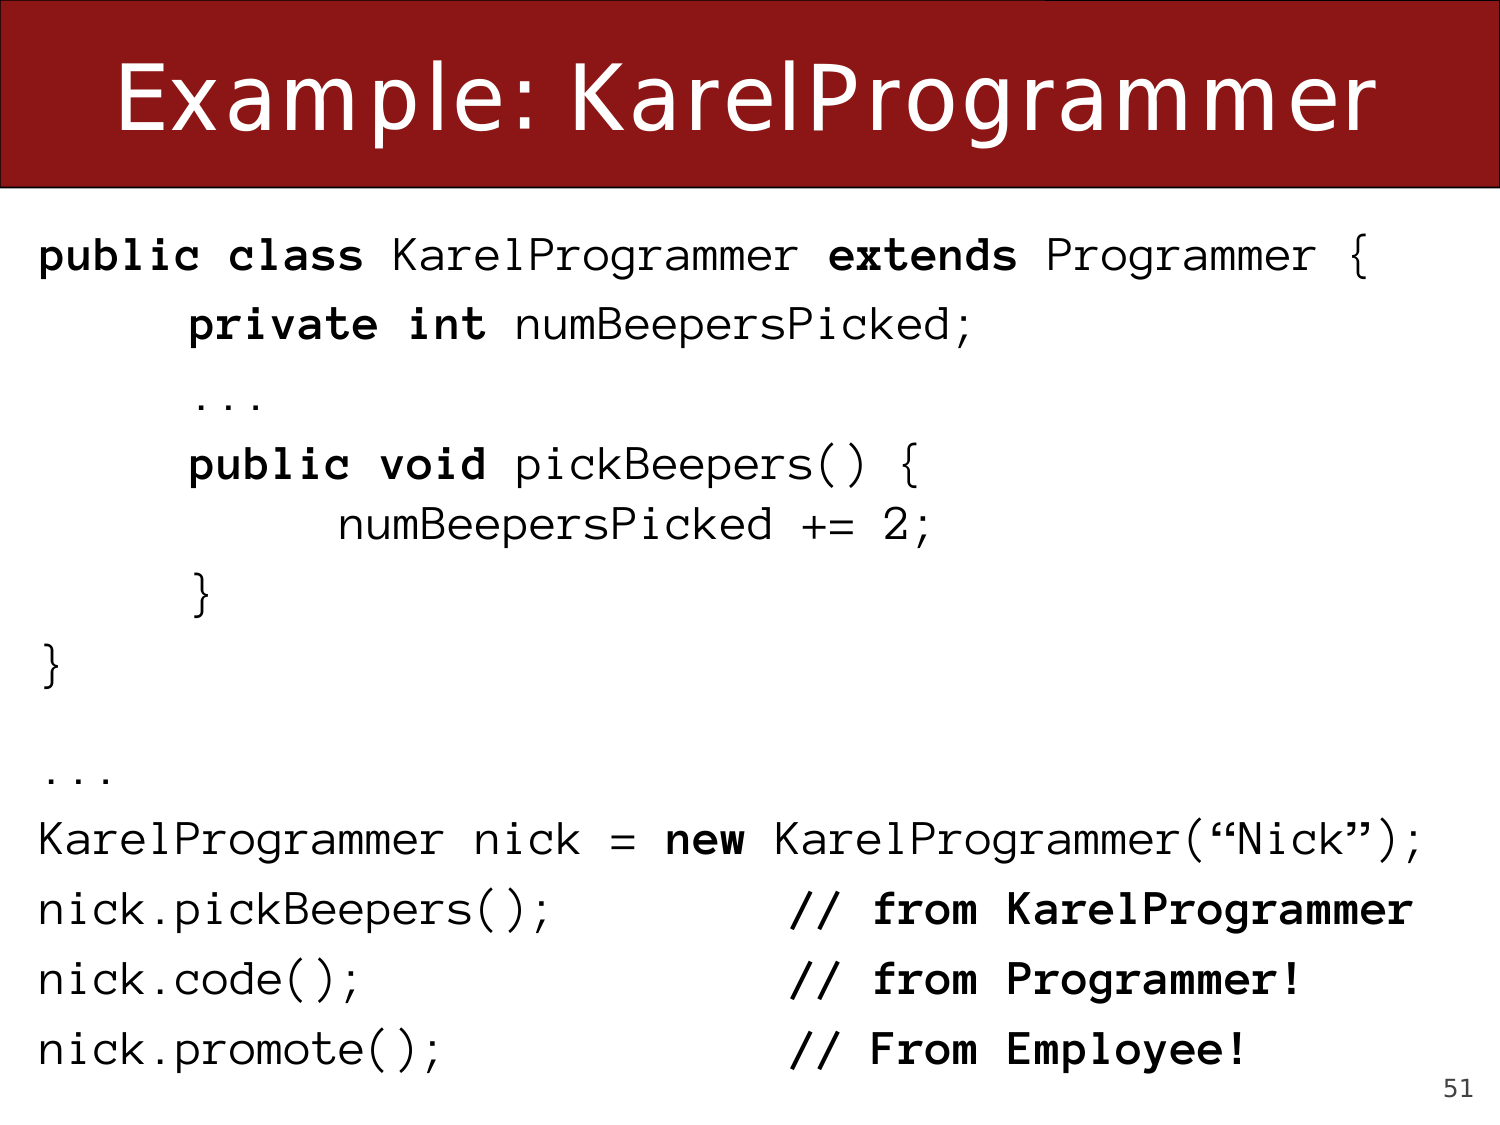

# Example: KarelProgrammer
public class KarelProgrammer extends Programmer {
	private int numBeepersPicked;
	...
	public void pickBeepers() {
		numBeepersPicked += 2;
	}
}

...
KarelProgrammer nick = new KarelProgrammer(“Nick”);
nick.pickBeepers();		// from KarelProgrammer
nick.code();			// from Programmer!
nick.promote();			// From Employee!